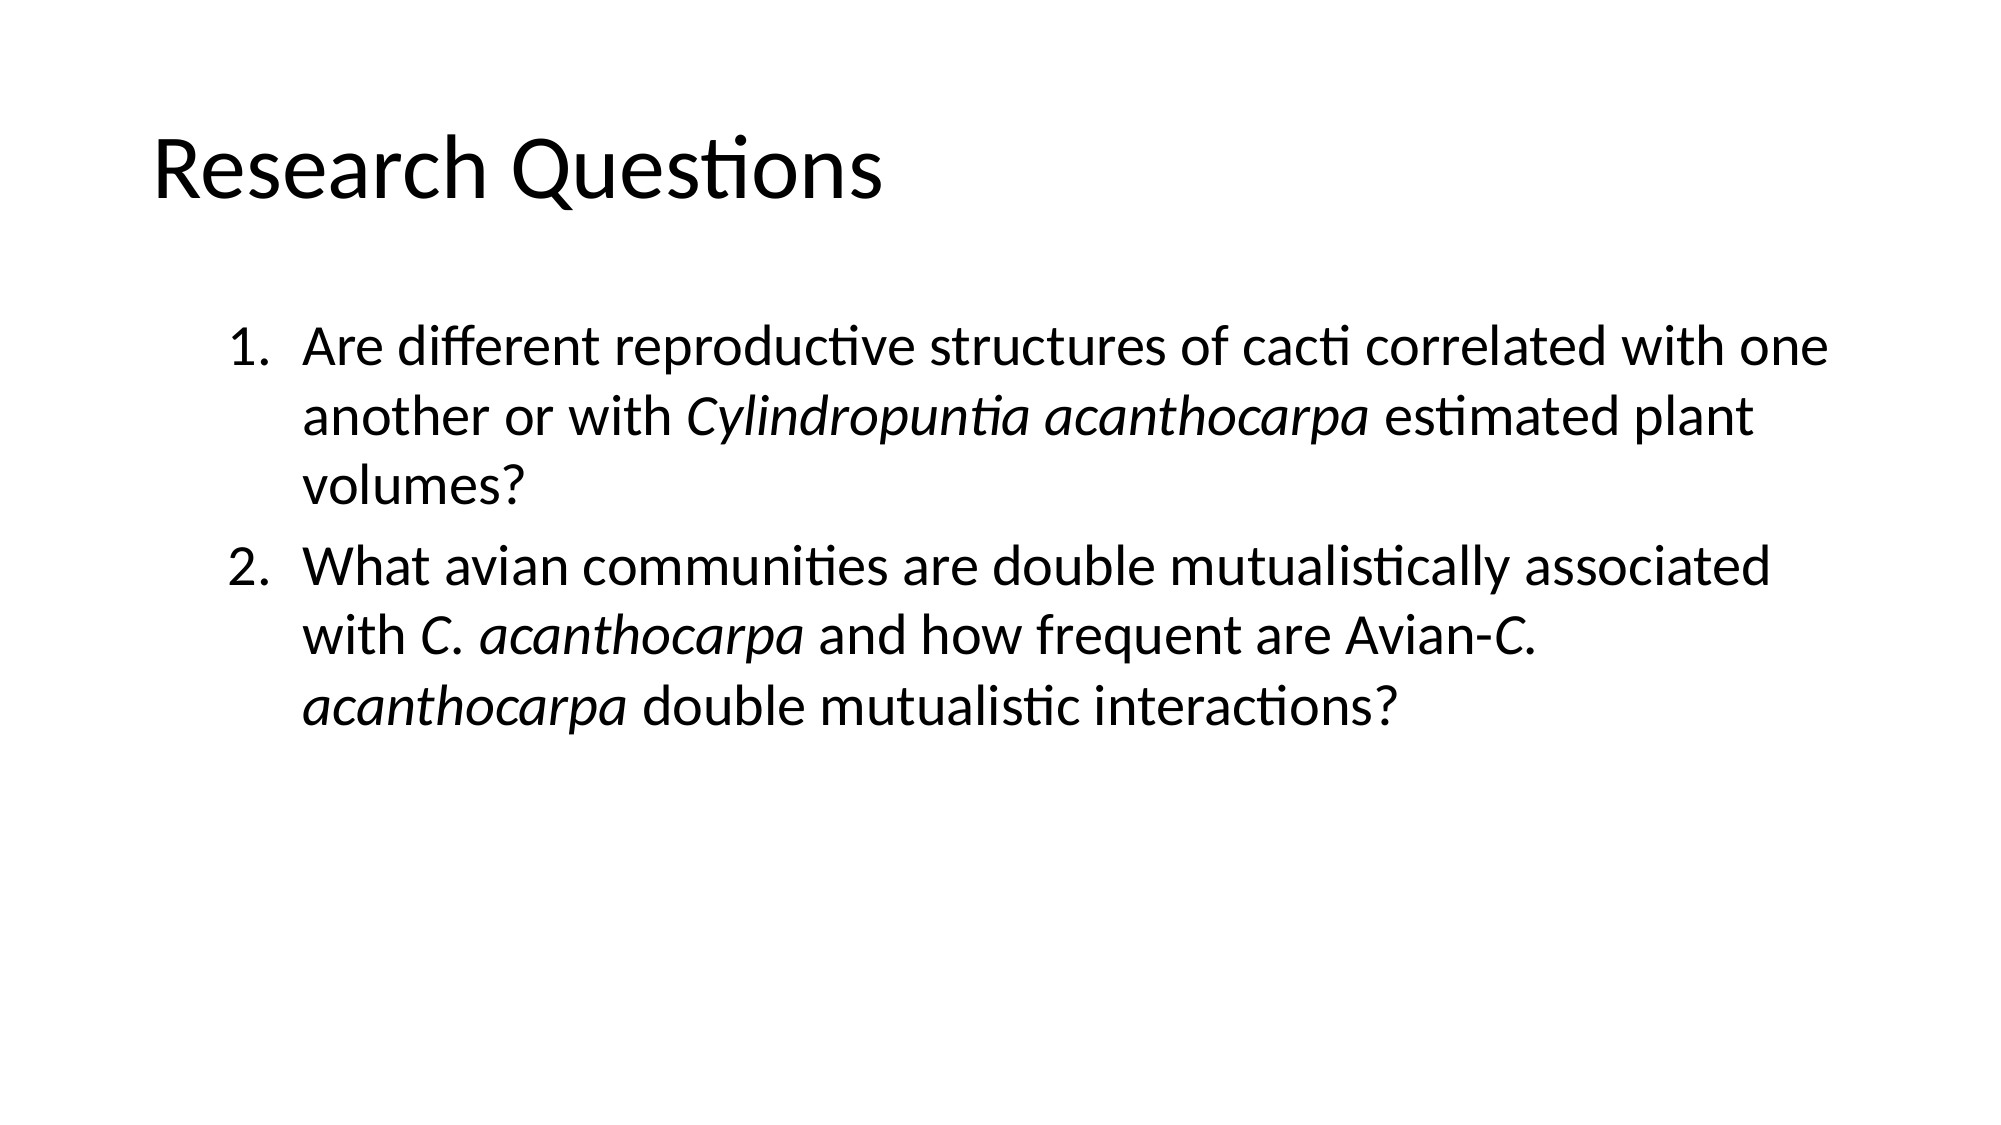

# Research Questions
Are different reproductive structures of cacti correlated with one another or with Cylindropuntia acanthocarpa estimated plant volumes?
What avian communities are double mutualistically associated with C. acanthocarpa and how frequent are Avian-C. acanthocarpa double mutualistic interactions?